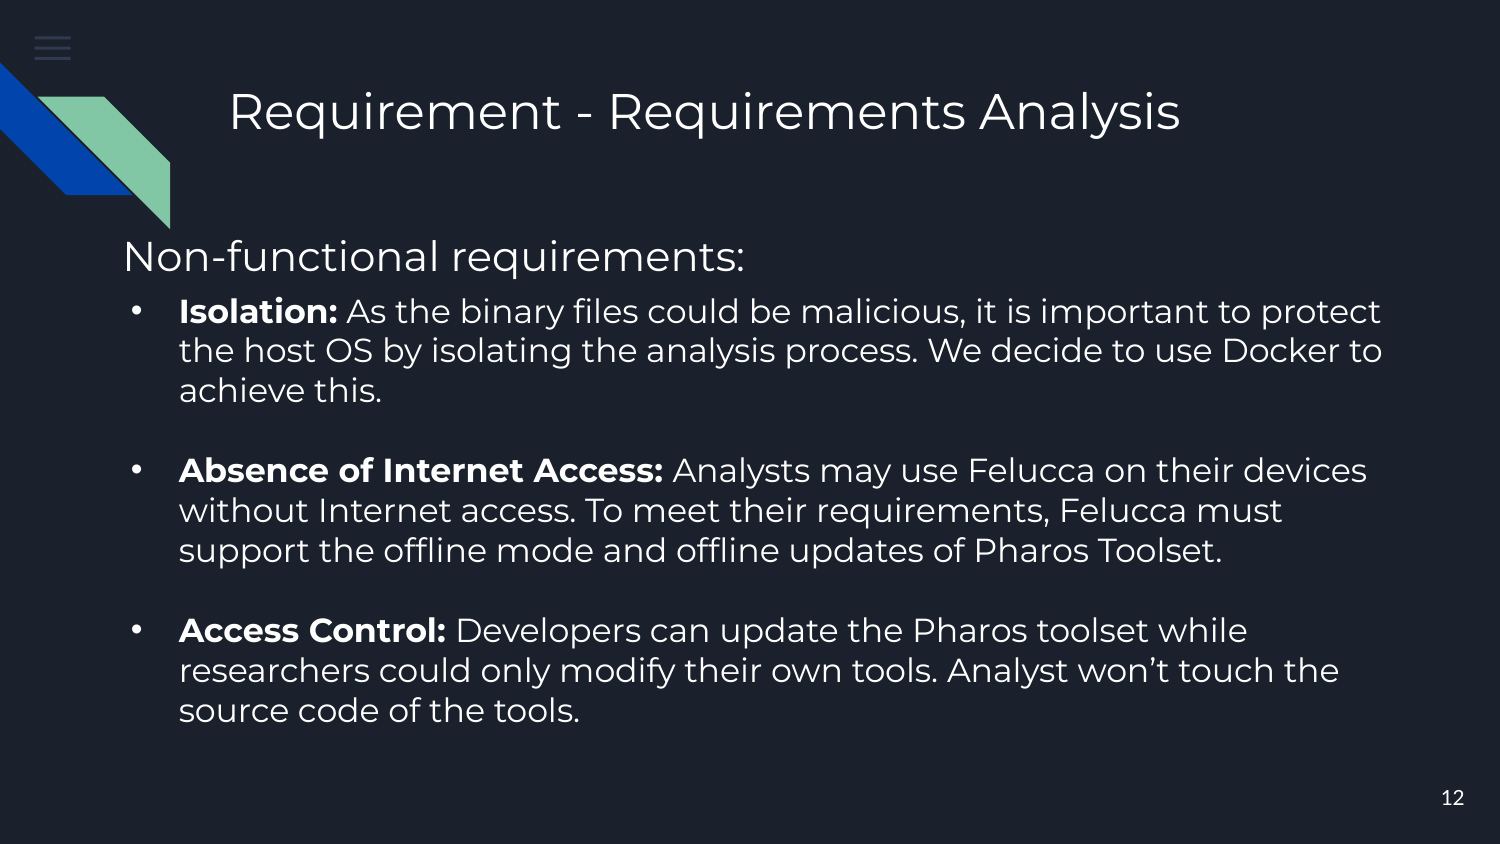

# Requirement - Requirements Analysis
Non-functional requirements:
Isolation: As the binary files could be malicious, it is important to protect the host OS by isolating the analysis process. We decide to use Docker to achieve this.

Absence of Internet Access: Analysts may use Felucca on their devices without Internet access. To meet their requirements, Felucca must support the offline mode and offline updates of Pharos Toolset.

Access Control: Developers can update the Pharos toolset while researchers could only modify their own tools. Analyst won’t touch the source code of the tools.
12